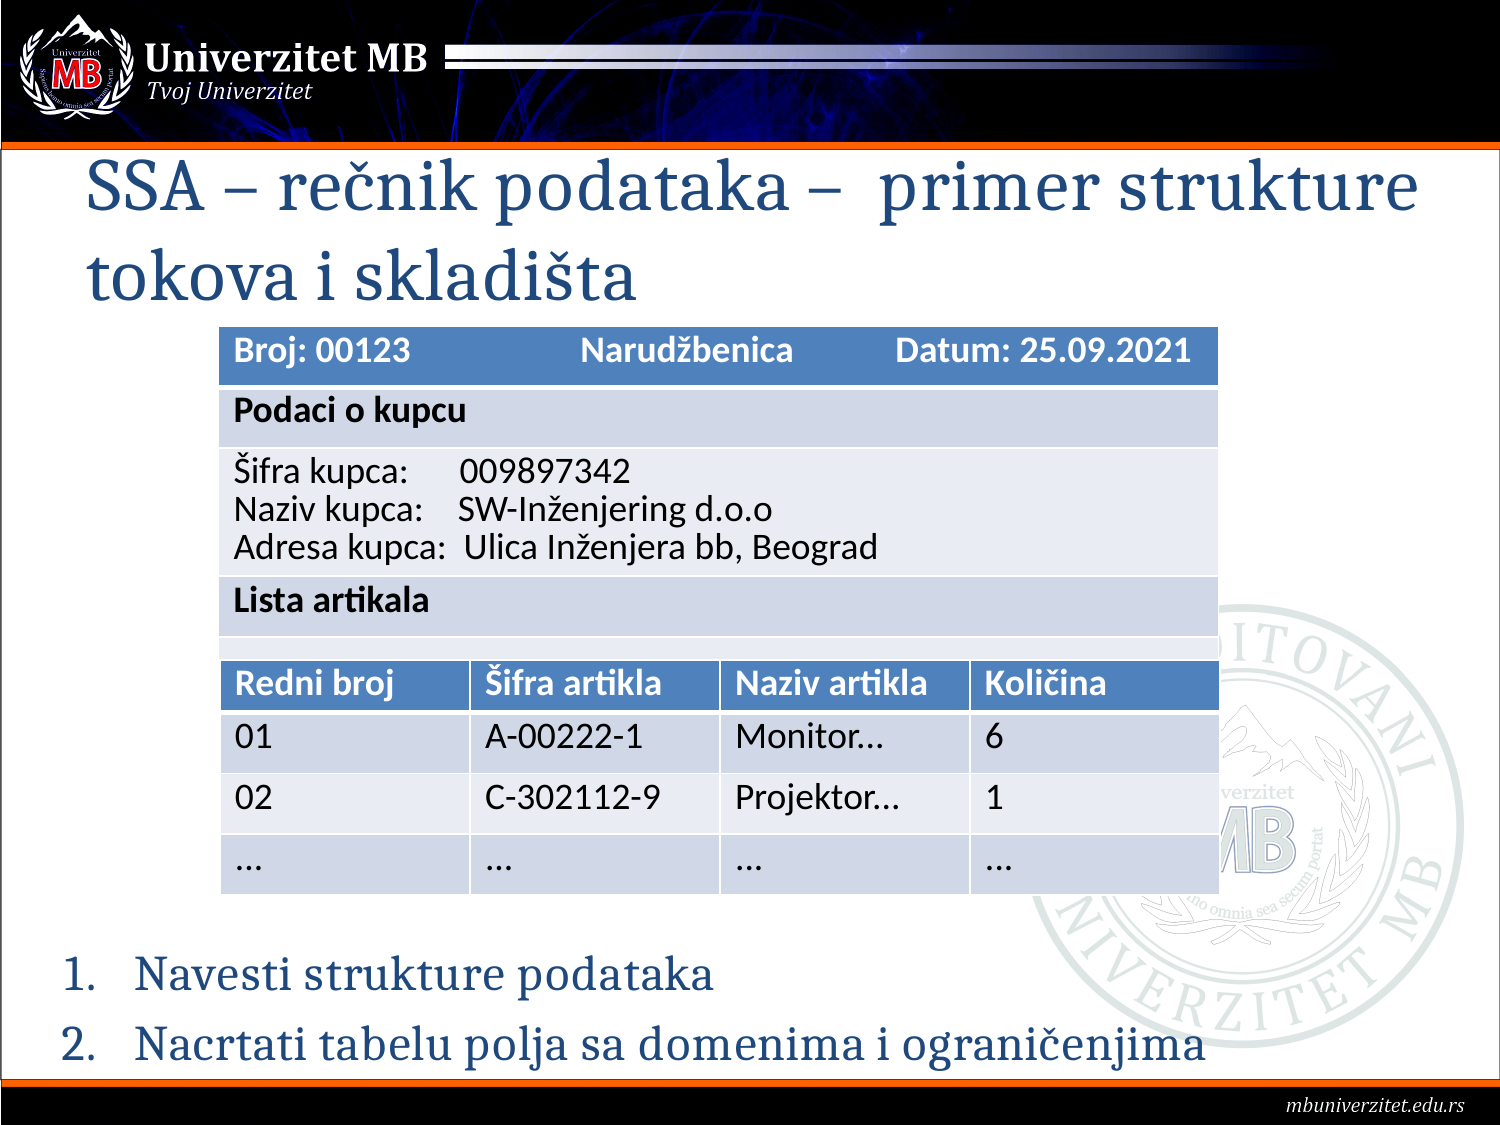

# SSA – rečnik podataka –  primer strukture tokova i skladišta
| Broj: 00123 Narudžbenica Datum: 25.09.2021 |
| --- |
| Podaci o kupcu |
| Šifra kupca: 009897342 Naziv kupca: SW-Inženjering d.o.o Adresa kupca: Ulica Inženjera bb, Beograd |
| Lista artikala |
|  |
|  |
|  |
|  |
| Redni broj | Šifra artikla | Naziv artikla | Količina |
| --- | --- | --- | --- |
| 01 | A-00222-1 | Monitor... | 6 |
| 02 | C-302112-9 | Projektor... | 1 |
| ... | ... | ... | ... |
Navesti strukture podataka
Nacrtati tabelu polja sa domenima i ograničenjima